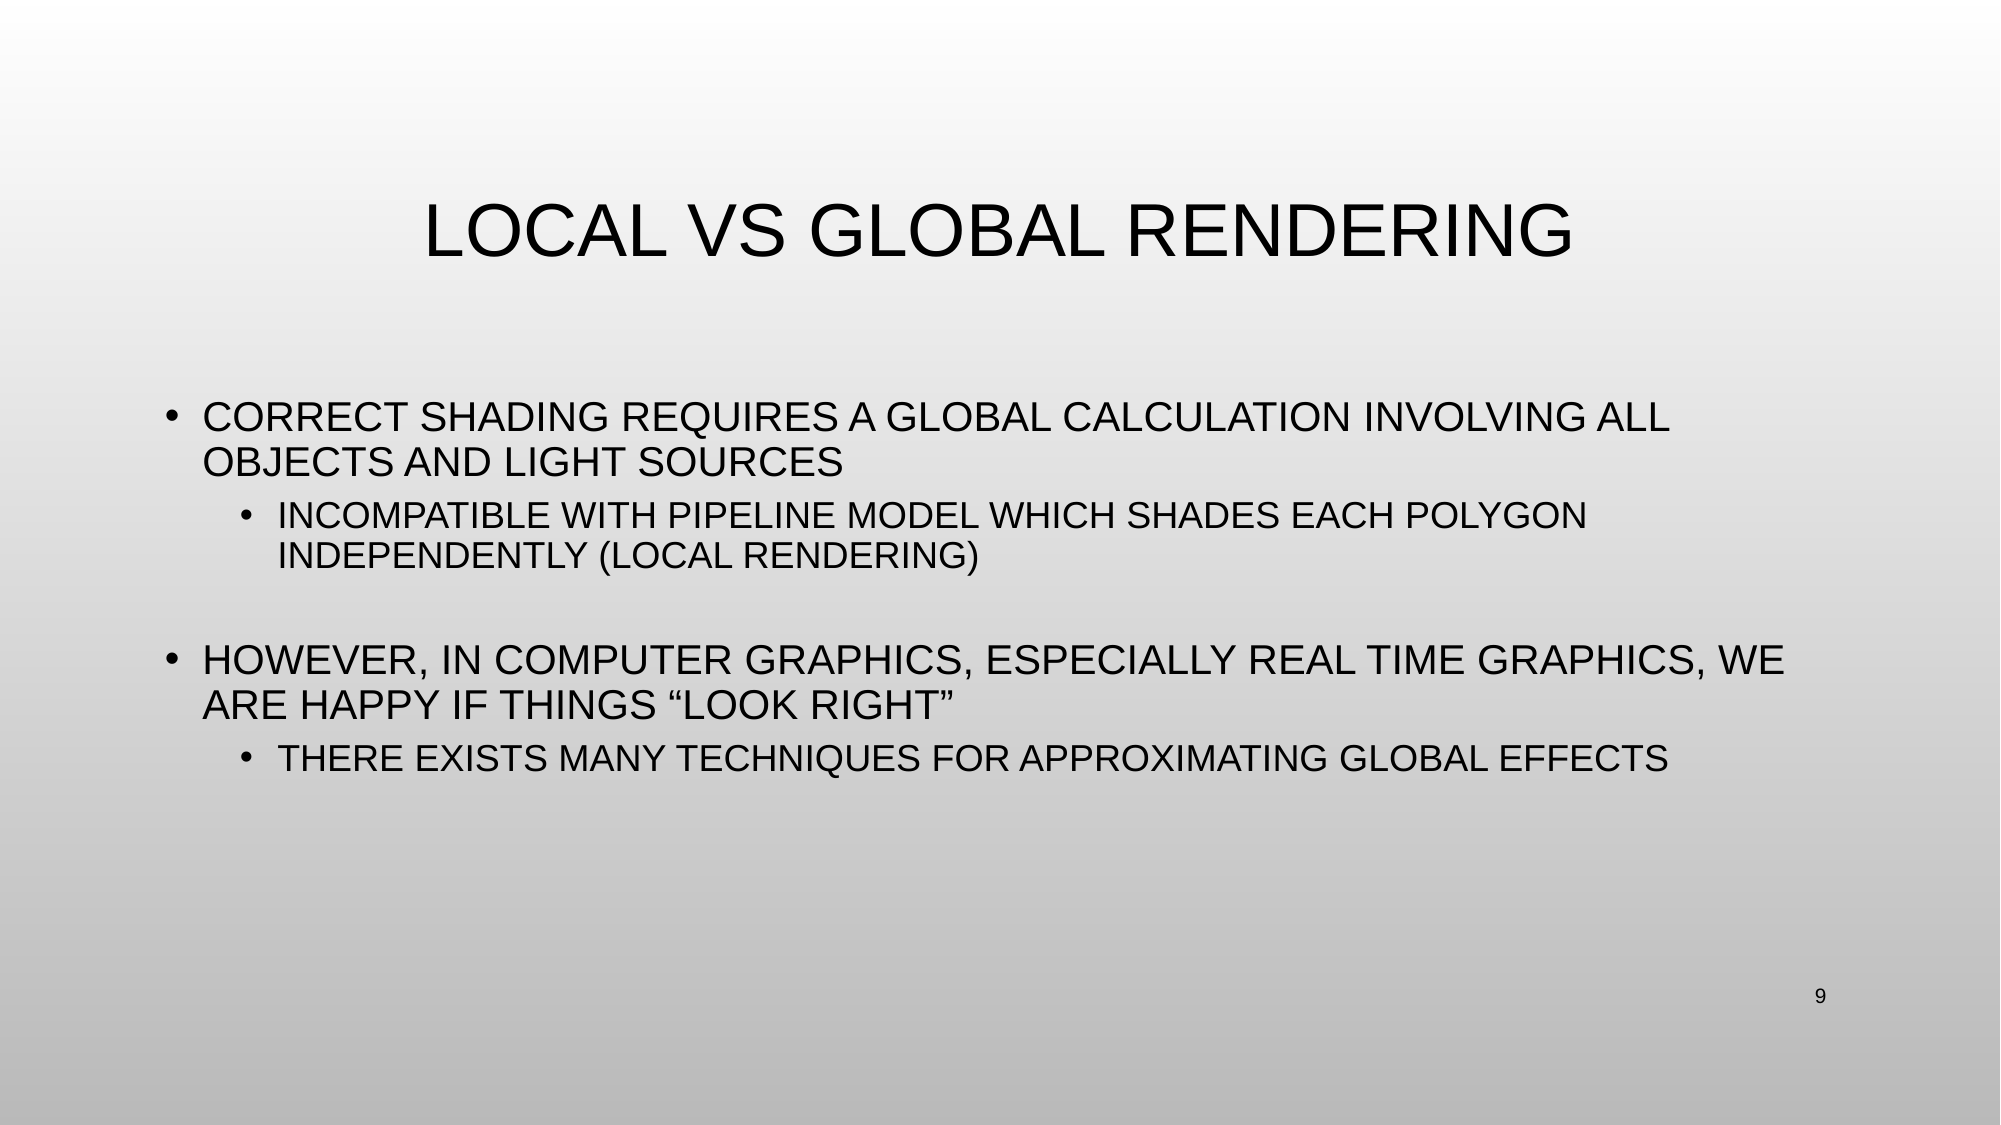

# Local vs Global Rendering
Correct shading requires a global calculation involving all objects and light sources
Incompatible with pipeline model which shades each polygon independently (local rendering)
However, in computer graphics, especially real time graphics, we are happy if things “look right”
There exists many techniques for approximating global effects
9